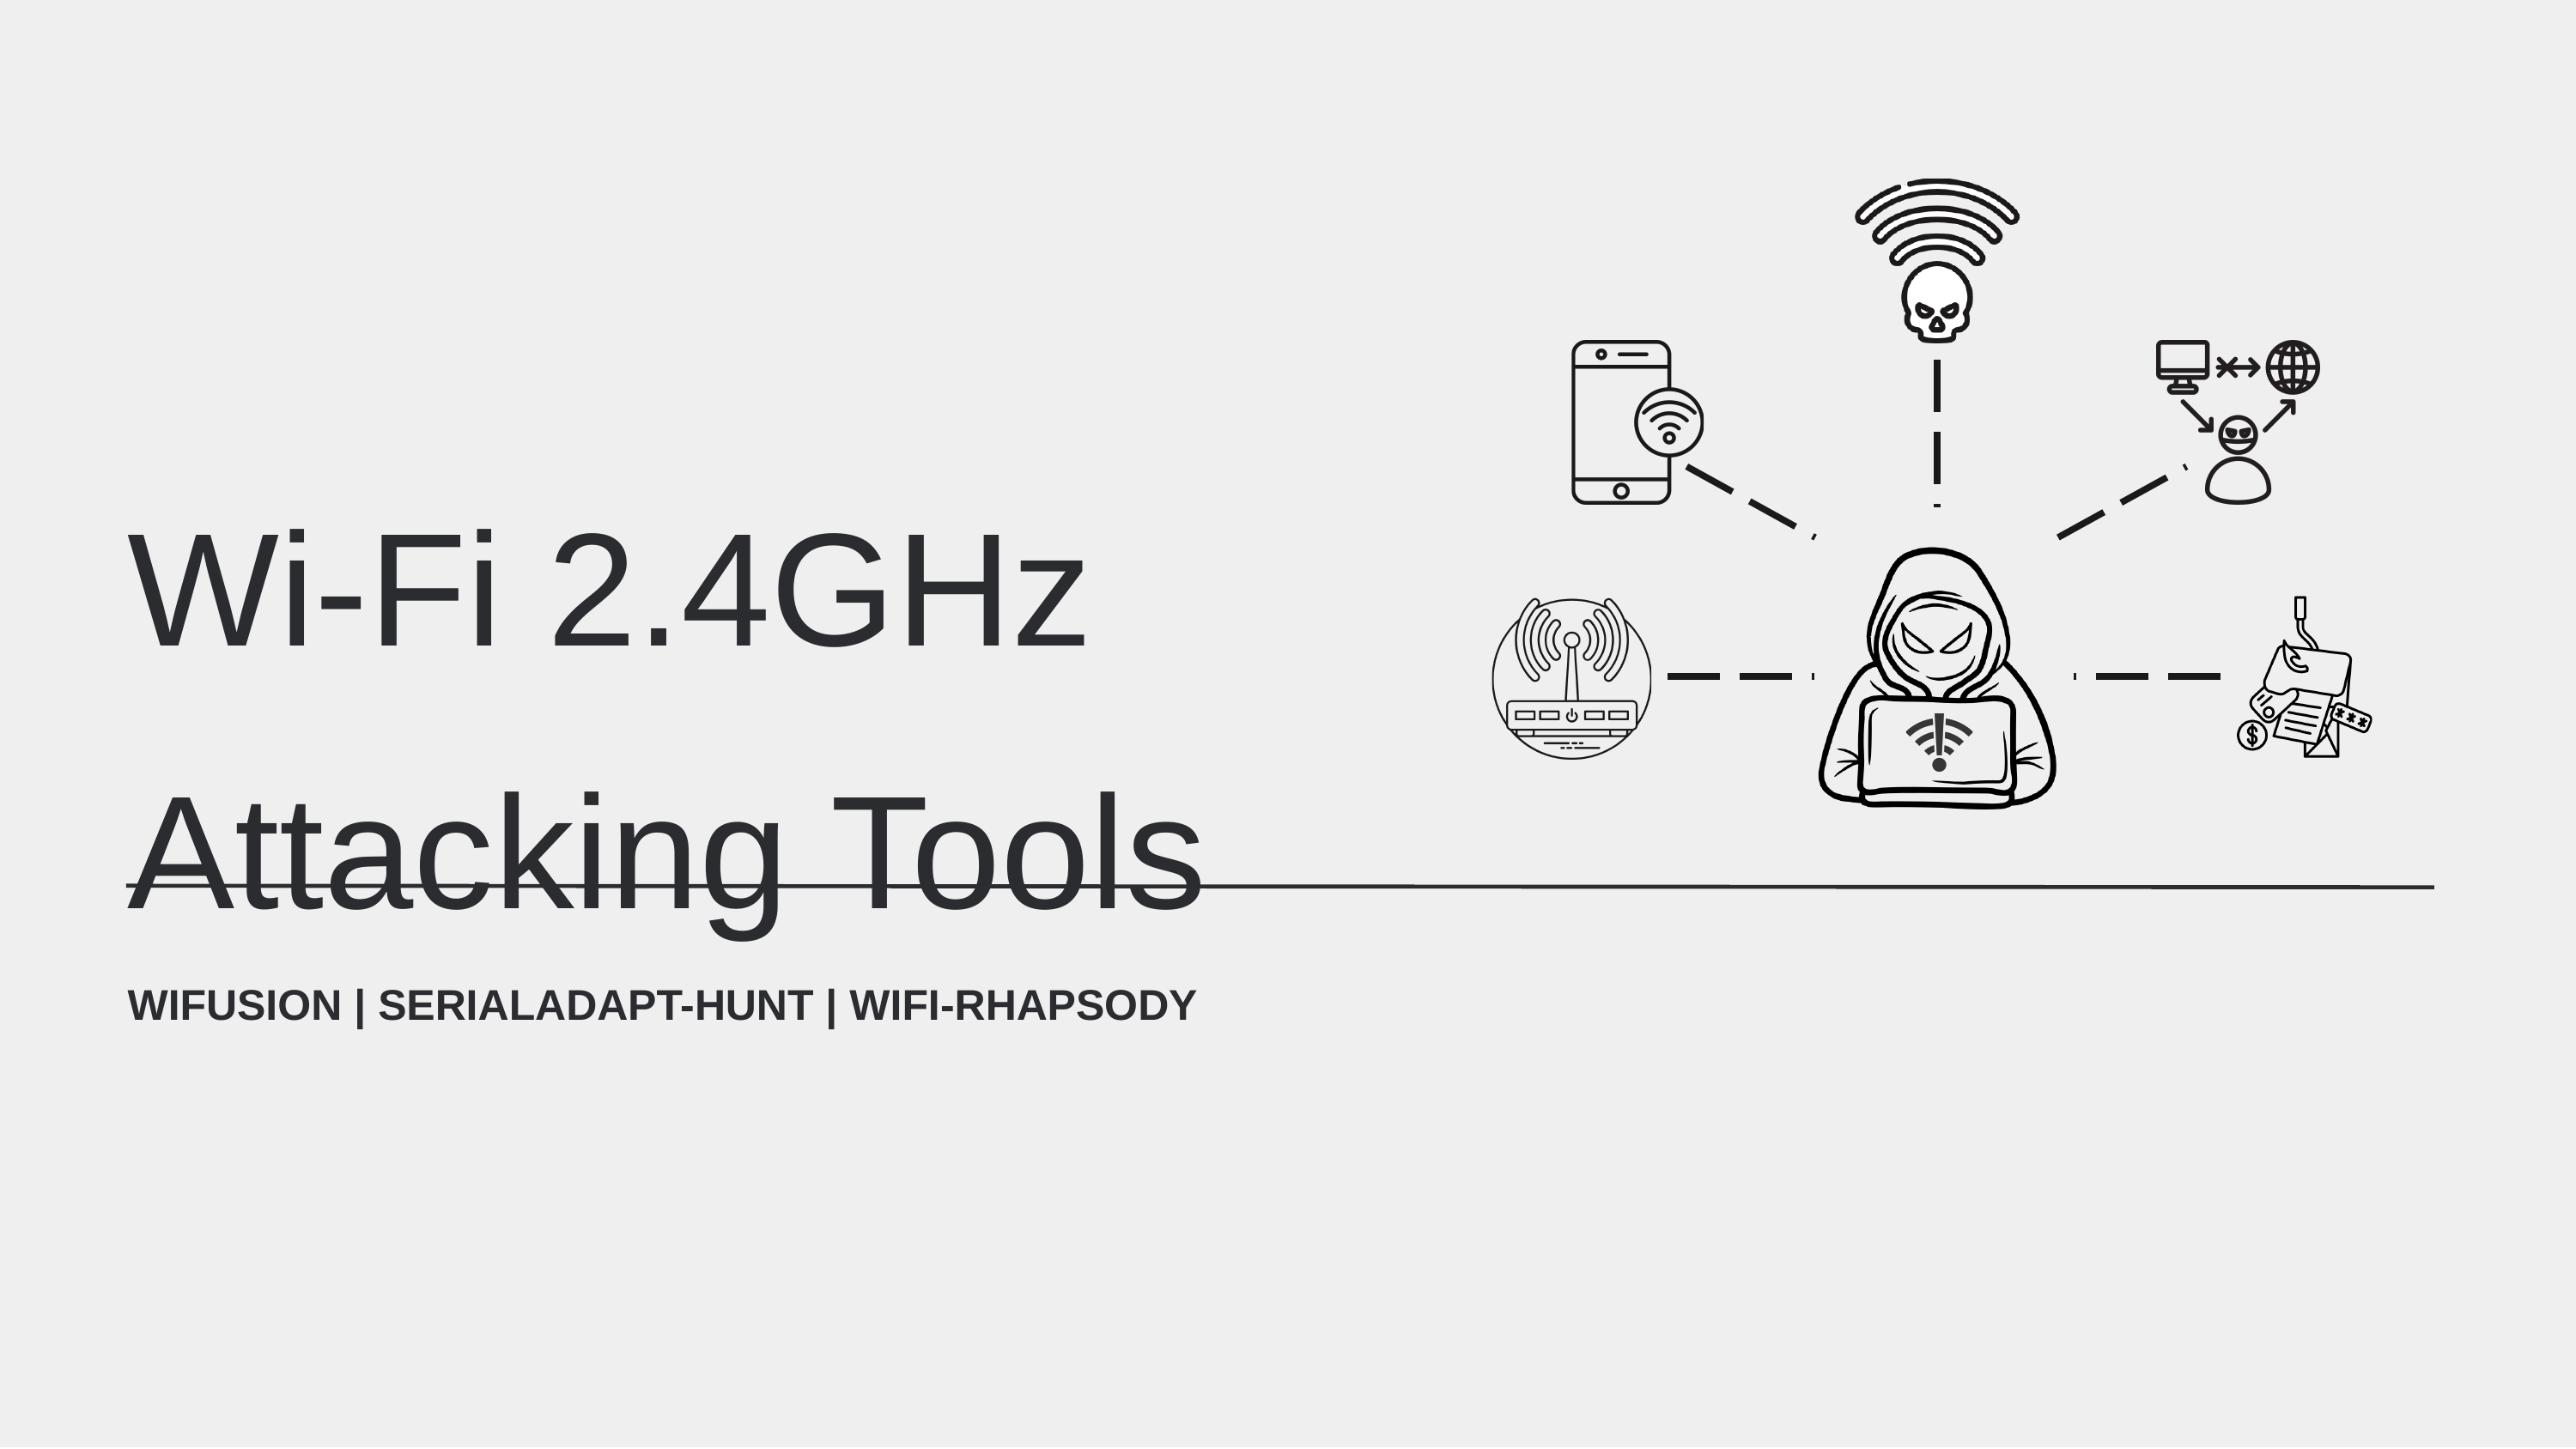

Wi-Fi 2.4GHz
Attacking Tools
WIFUSION | SERIALADAPT-HUNT | WIFI-RHAPSODY